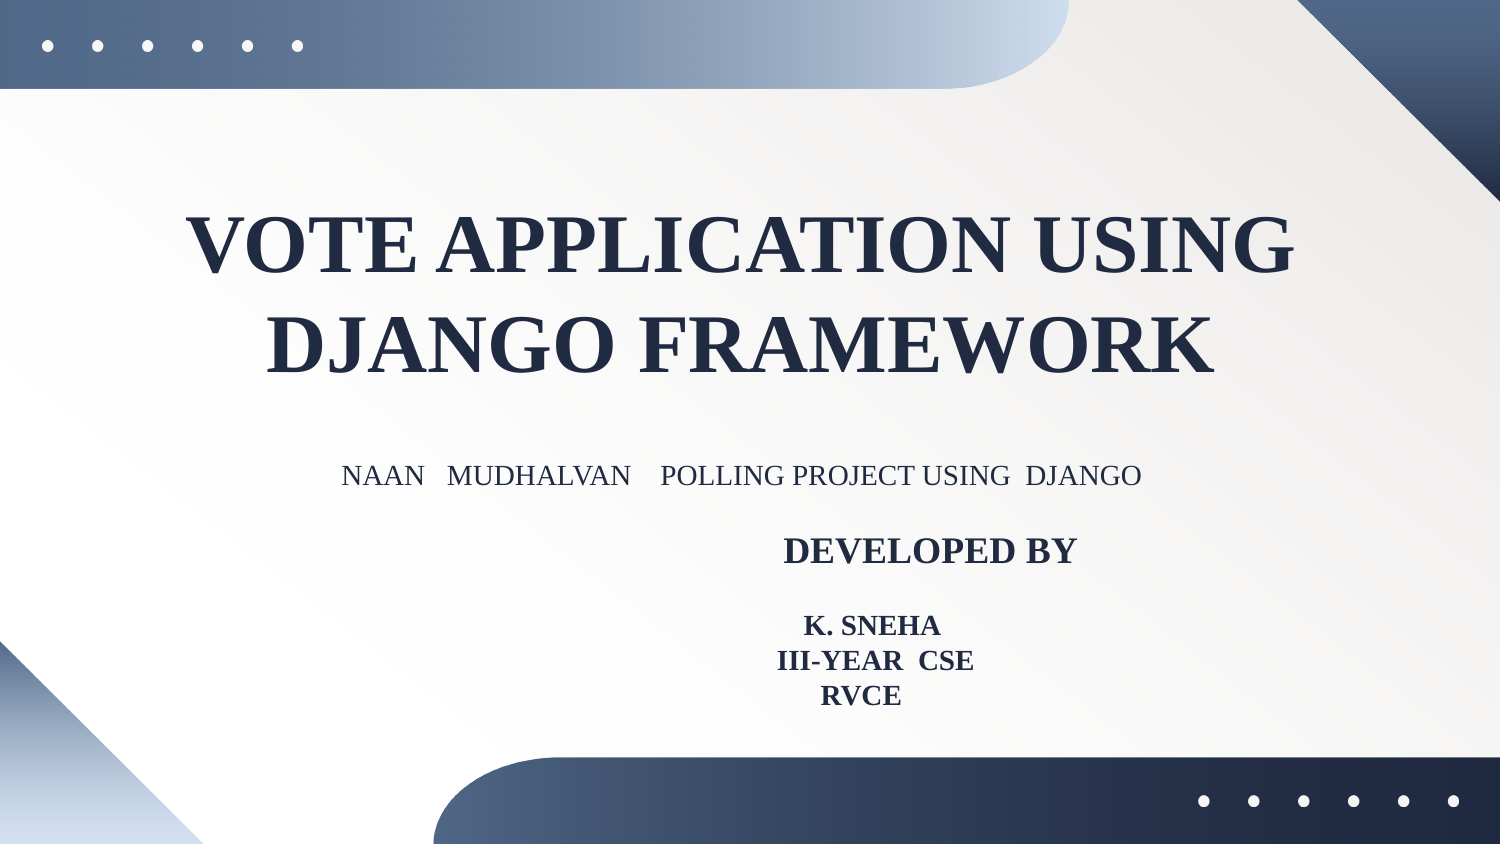

# VOTE APPLICATION USING DJANGO FRAMEWORK
NAAN   MUDHALVAN    POLLING PROJECT USING  DJANGO

                                       DEVELOPED BY

                                   K. SNEHA
                                    III-YEAR  CSE
                                RVCE